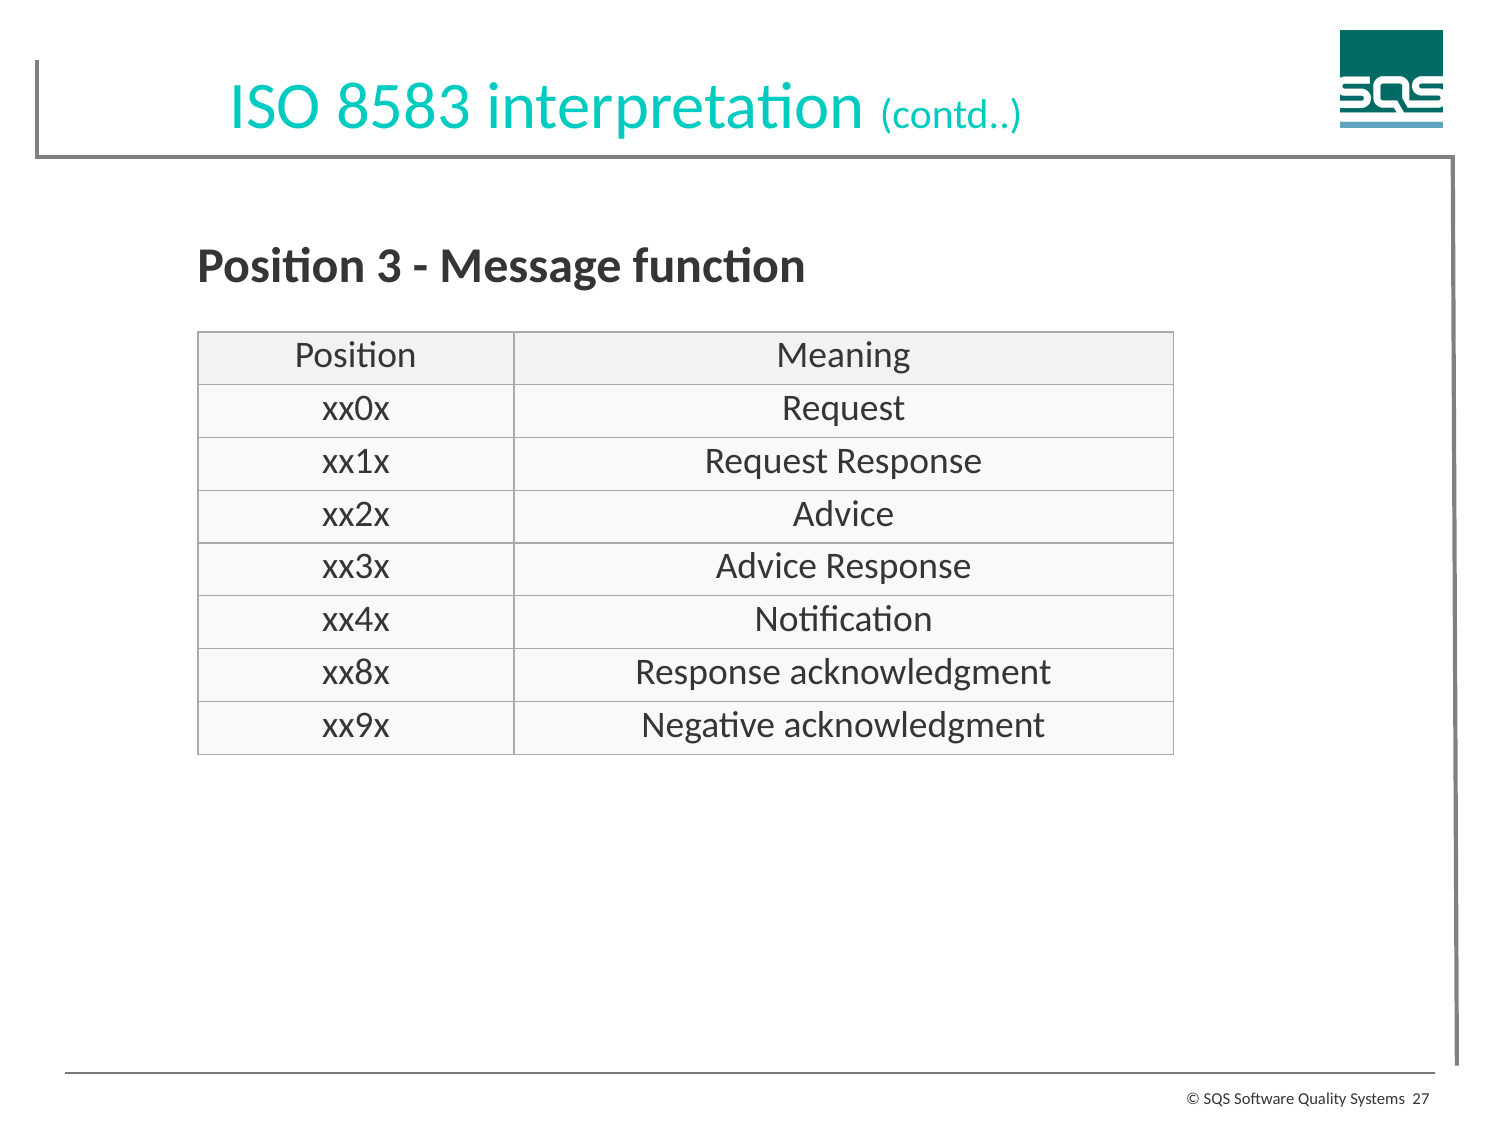

ISO 8583 interpretation (contd..)
Position 3 - Message function
| Position | Meaning |
| --- | --- |
| xx0x | Request |
| xx1x | Request Response |
| xx2x | Advice |
| xx3x | Advice Response |
| xx4x | Notification |
| xx8x | Response acknowledgment |
| xx9x | Negative acknowledgment |
27
© SQS Software Quality Systems